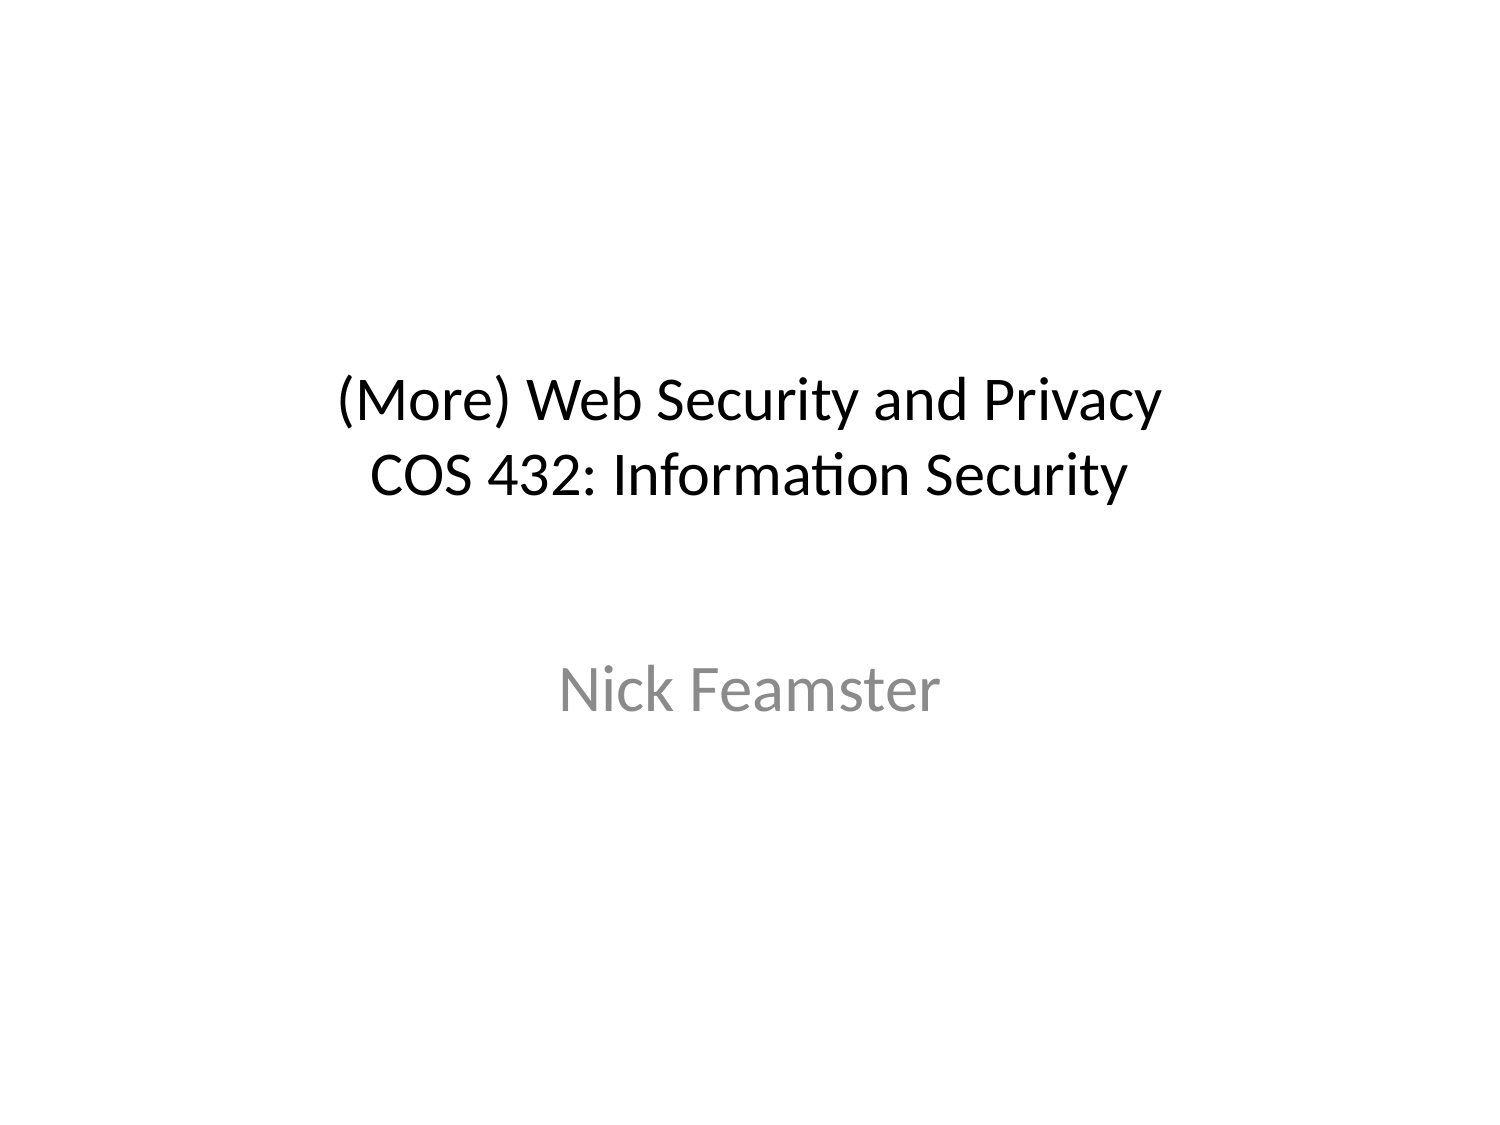

# (More) Web Security and Privacy COS 432: Information Security
Nick Feamster